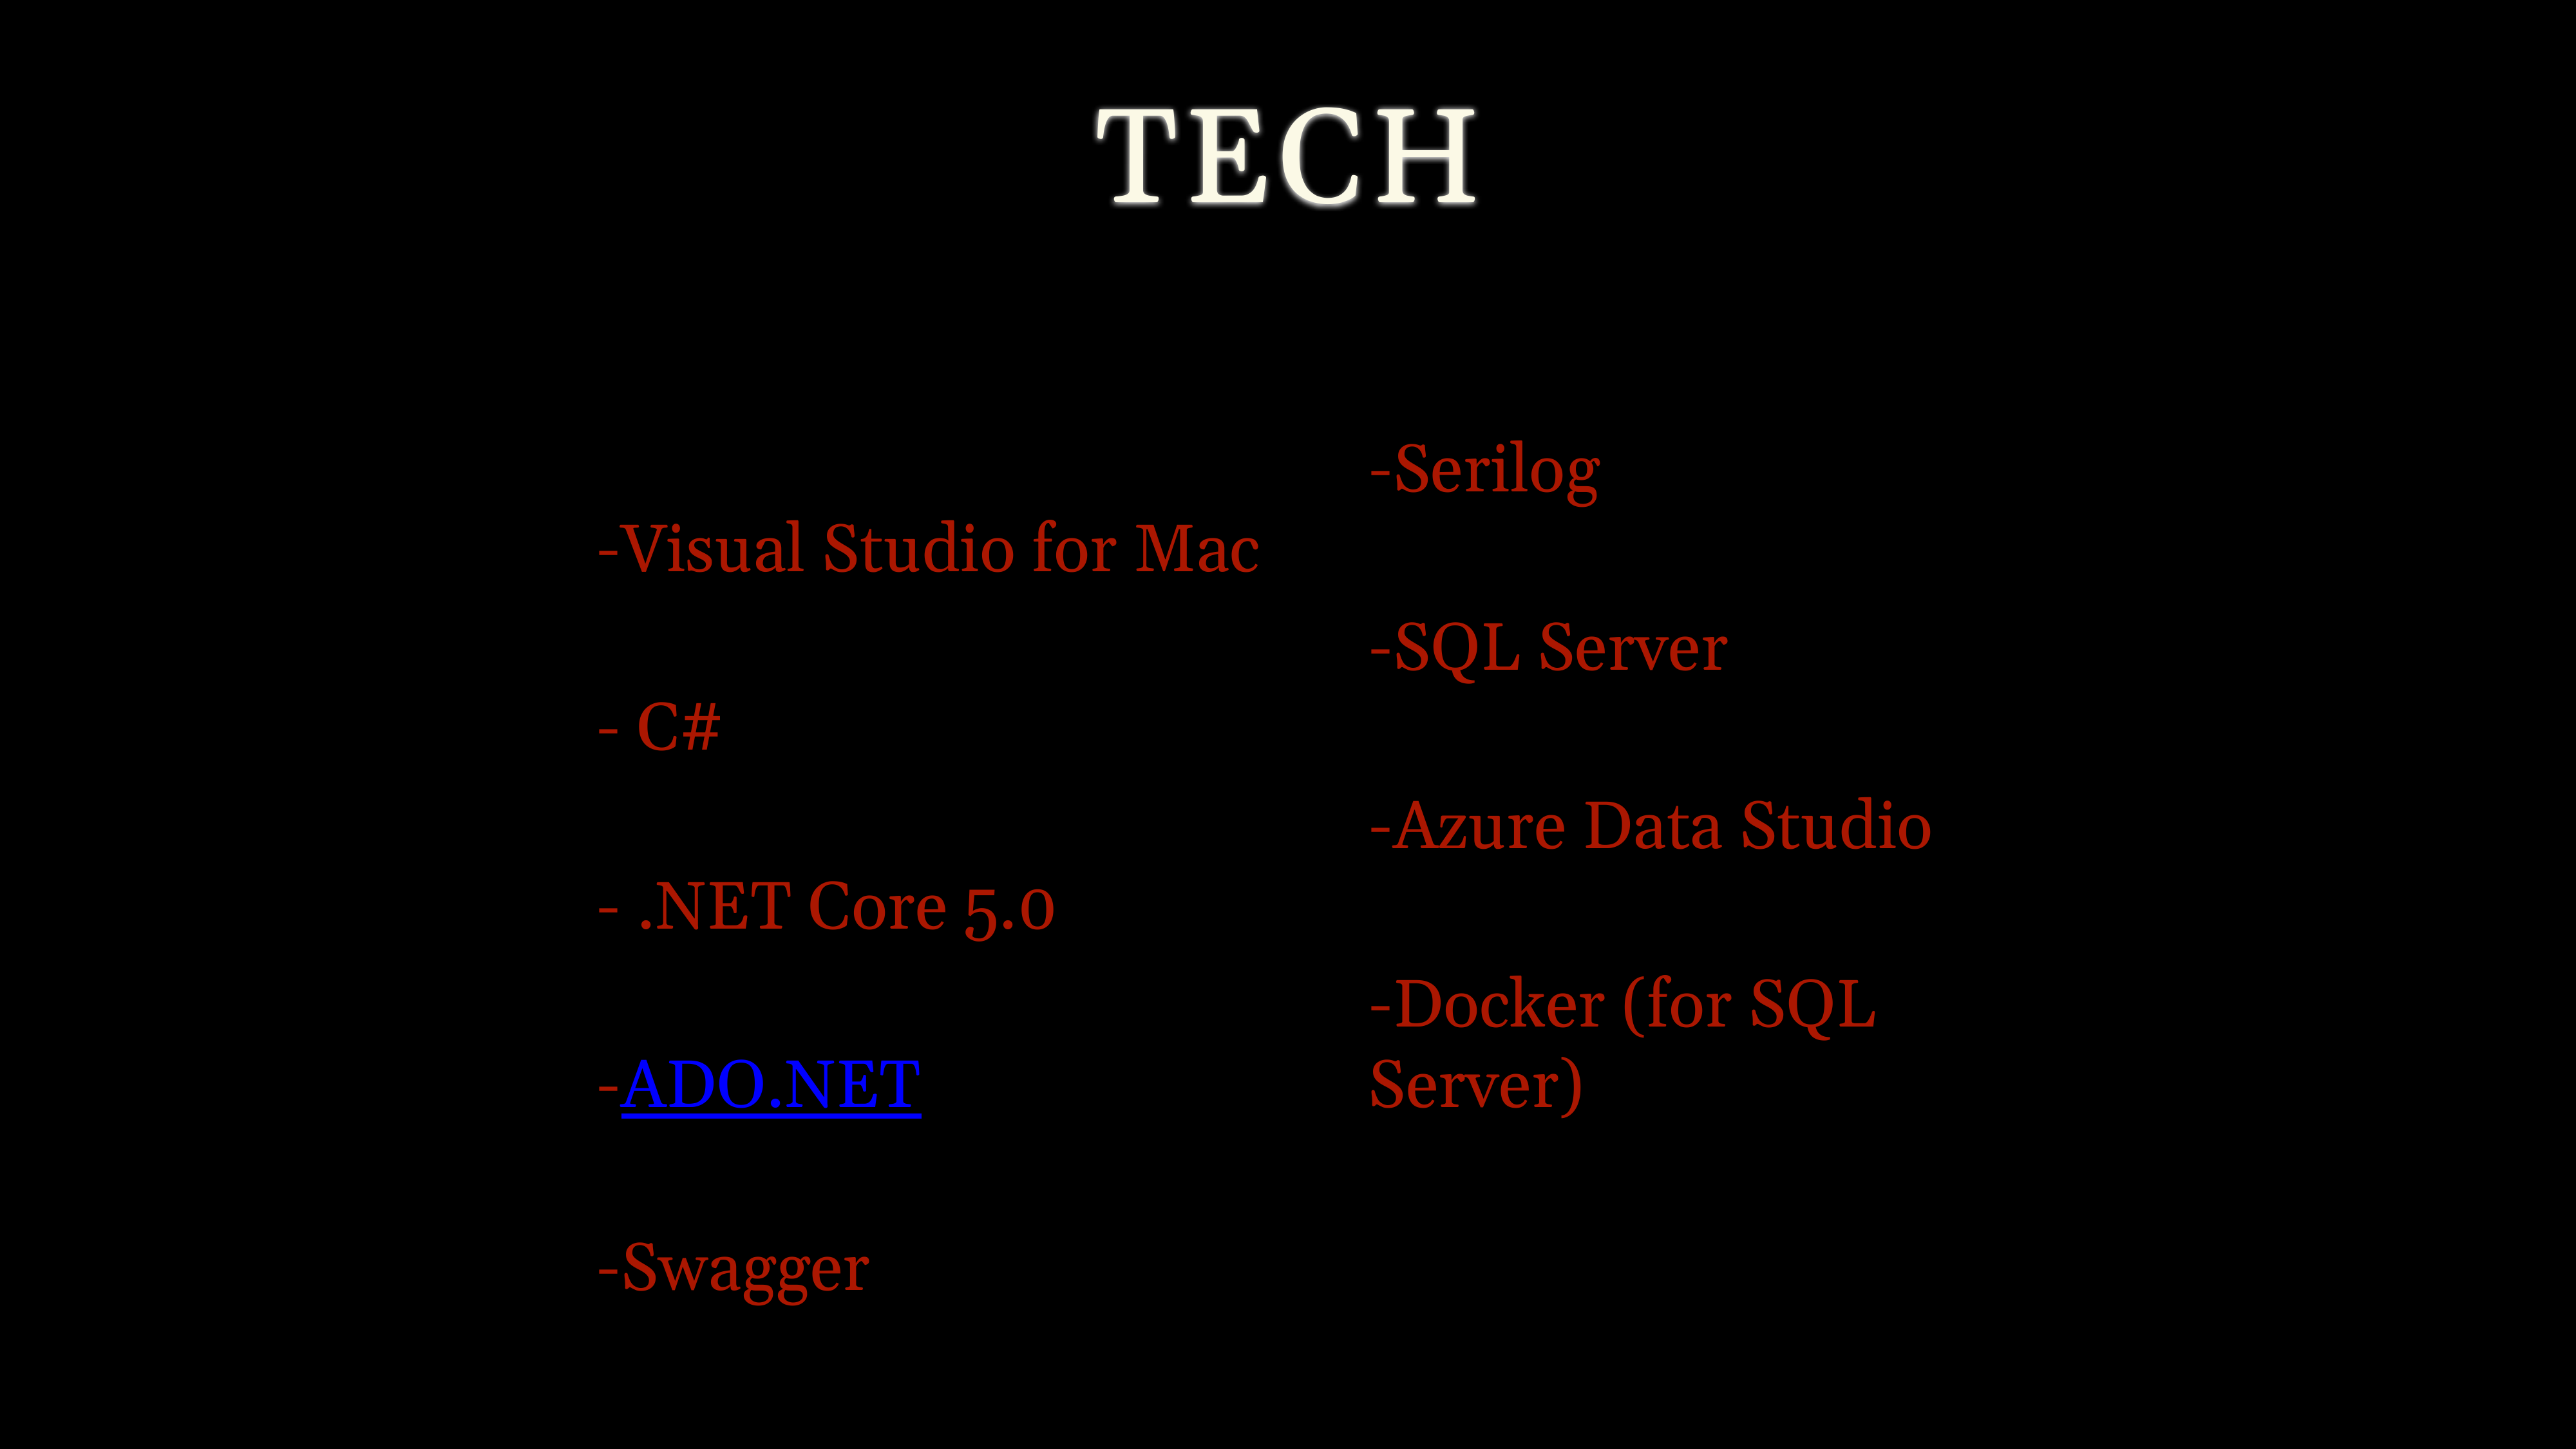

# tech
-Visual Studio for Mac
- C#
- .NET Core 5.0
-ADO.NET
-Swagger
-Serilog
-SQL Server
-Azure Data Studio
-Docker (for SQL Server)